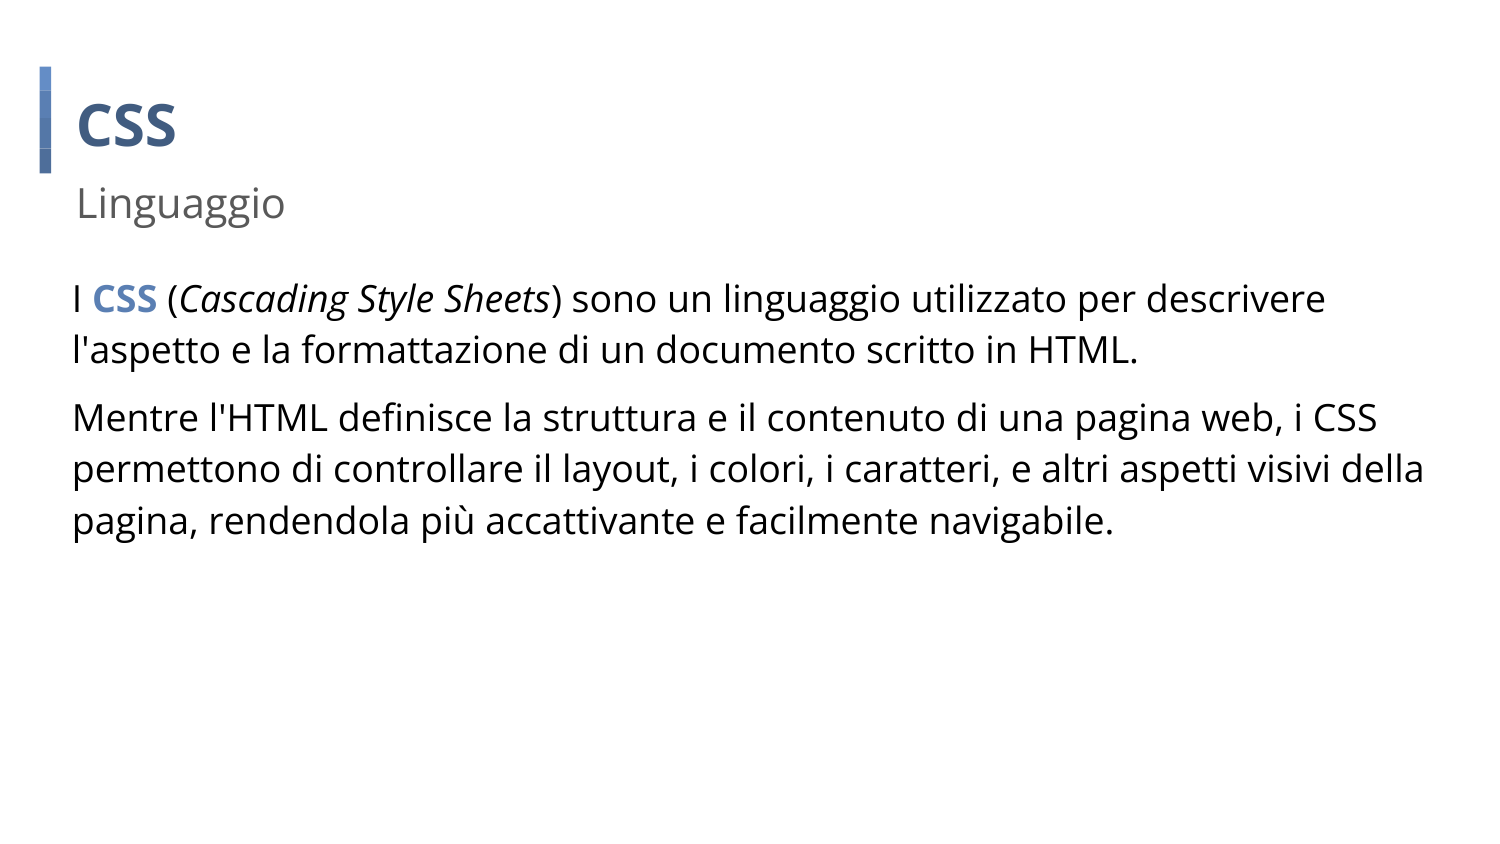

# CSS

Linguaggio
I CSS (Cascading Style Sheets) sono un linguaggio utilizzato per descrivere l'aspetto e la formattazione di un documento scritto in HTML.
Mentre l'HTML definisce la struttura e il contenuto di una pagina web, i CSS permettono di controllare il layout, i colori, i caratteri, e altri aspetti visivi della pagina, rendendola più accattivante e facilmente navigabile.